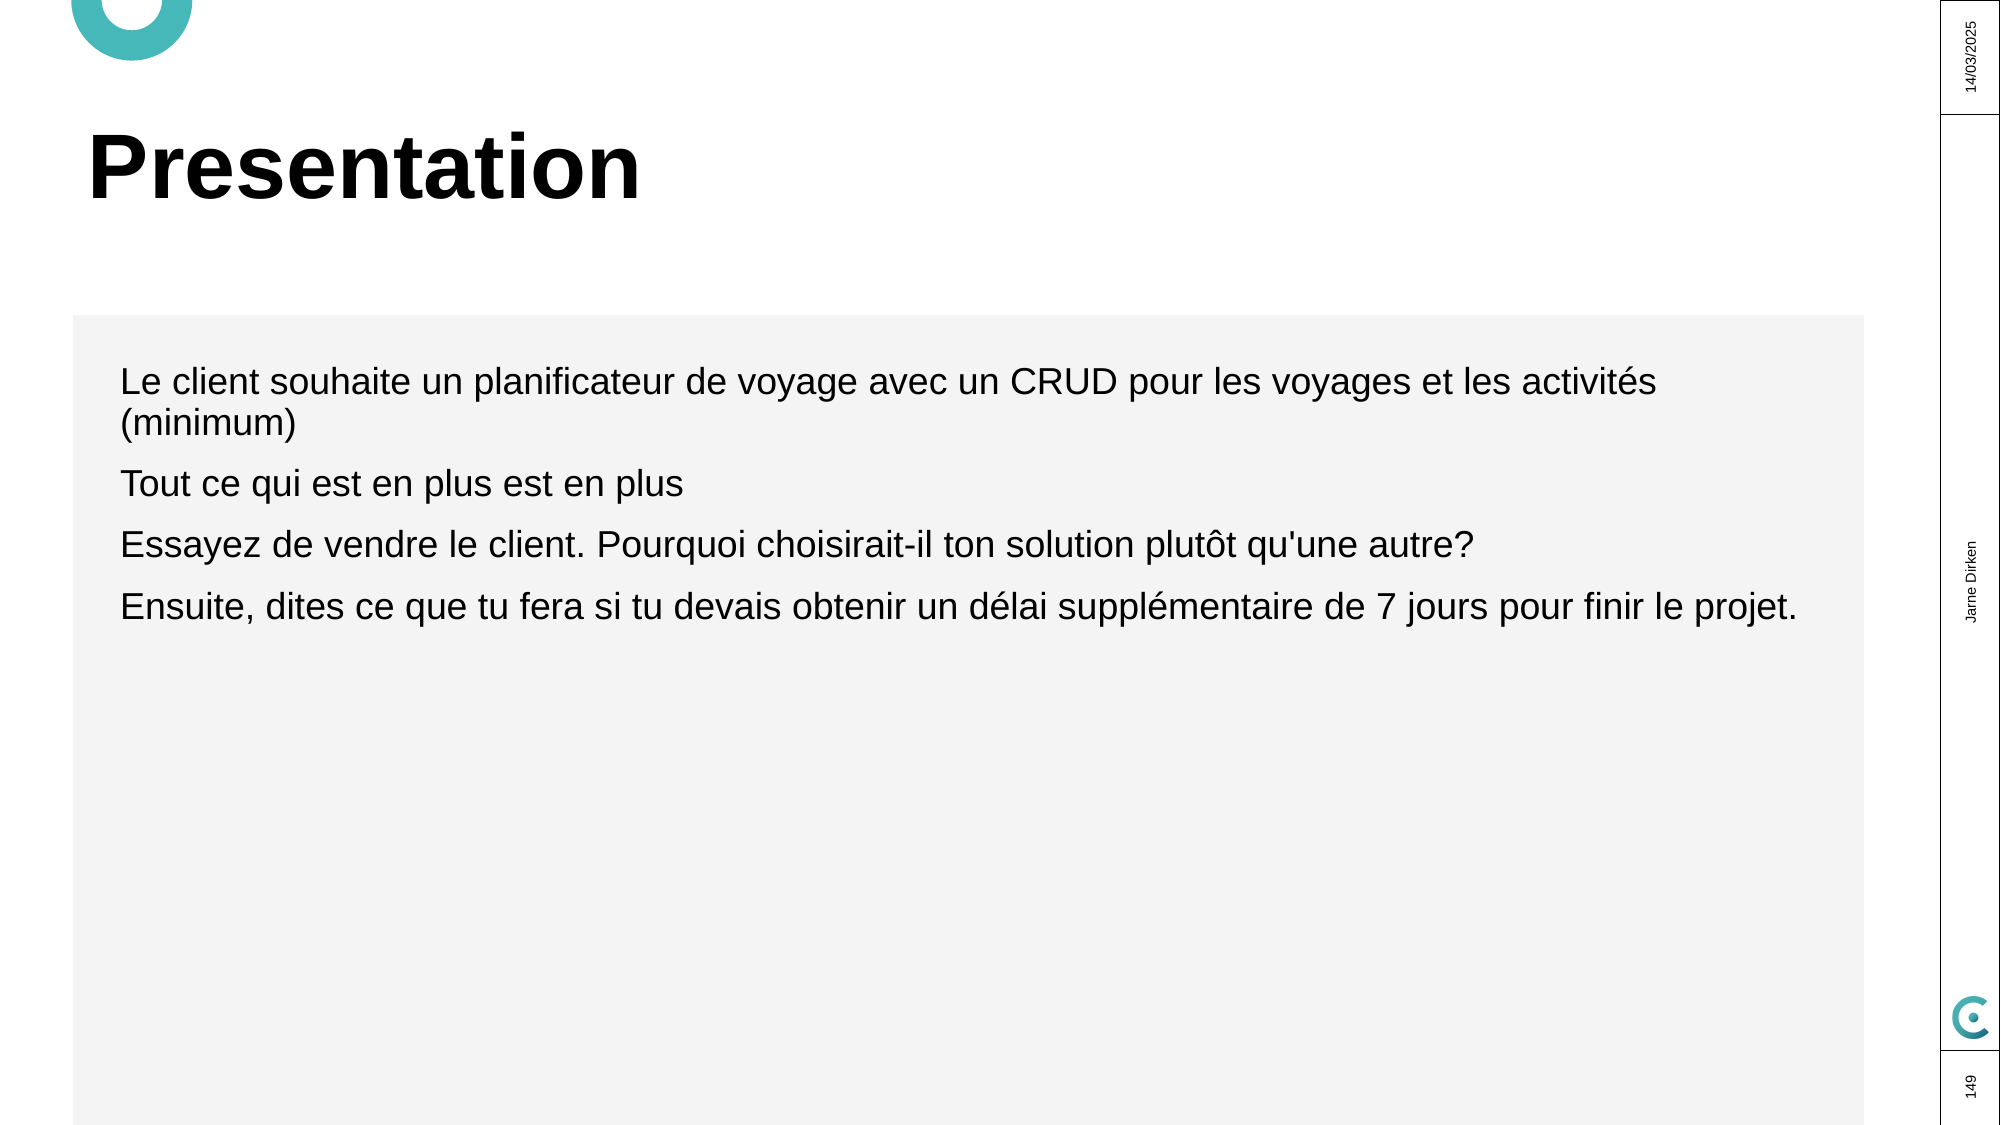

14/03/2025
# Presentation
Le client souhaite un planificateur de voyage avec un CRUD pour les voyages et les activités (minimum)
Tout ce qui est en plus est en plus
Essayez de vendre le client. Pourquoi choisirait-il ton solution plutôt qu'une autre?
Ensuite, dites ce que tu fera si tu devais obtenir un délai supplémentaire de 7 jours pour finir le projet.
Jarne Dirken
149